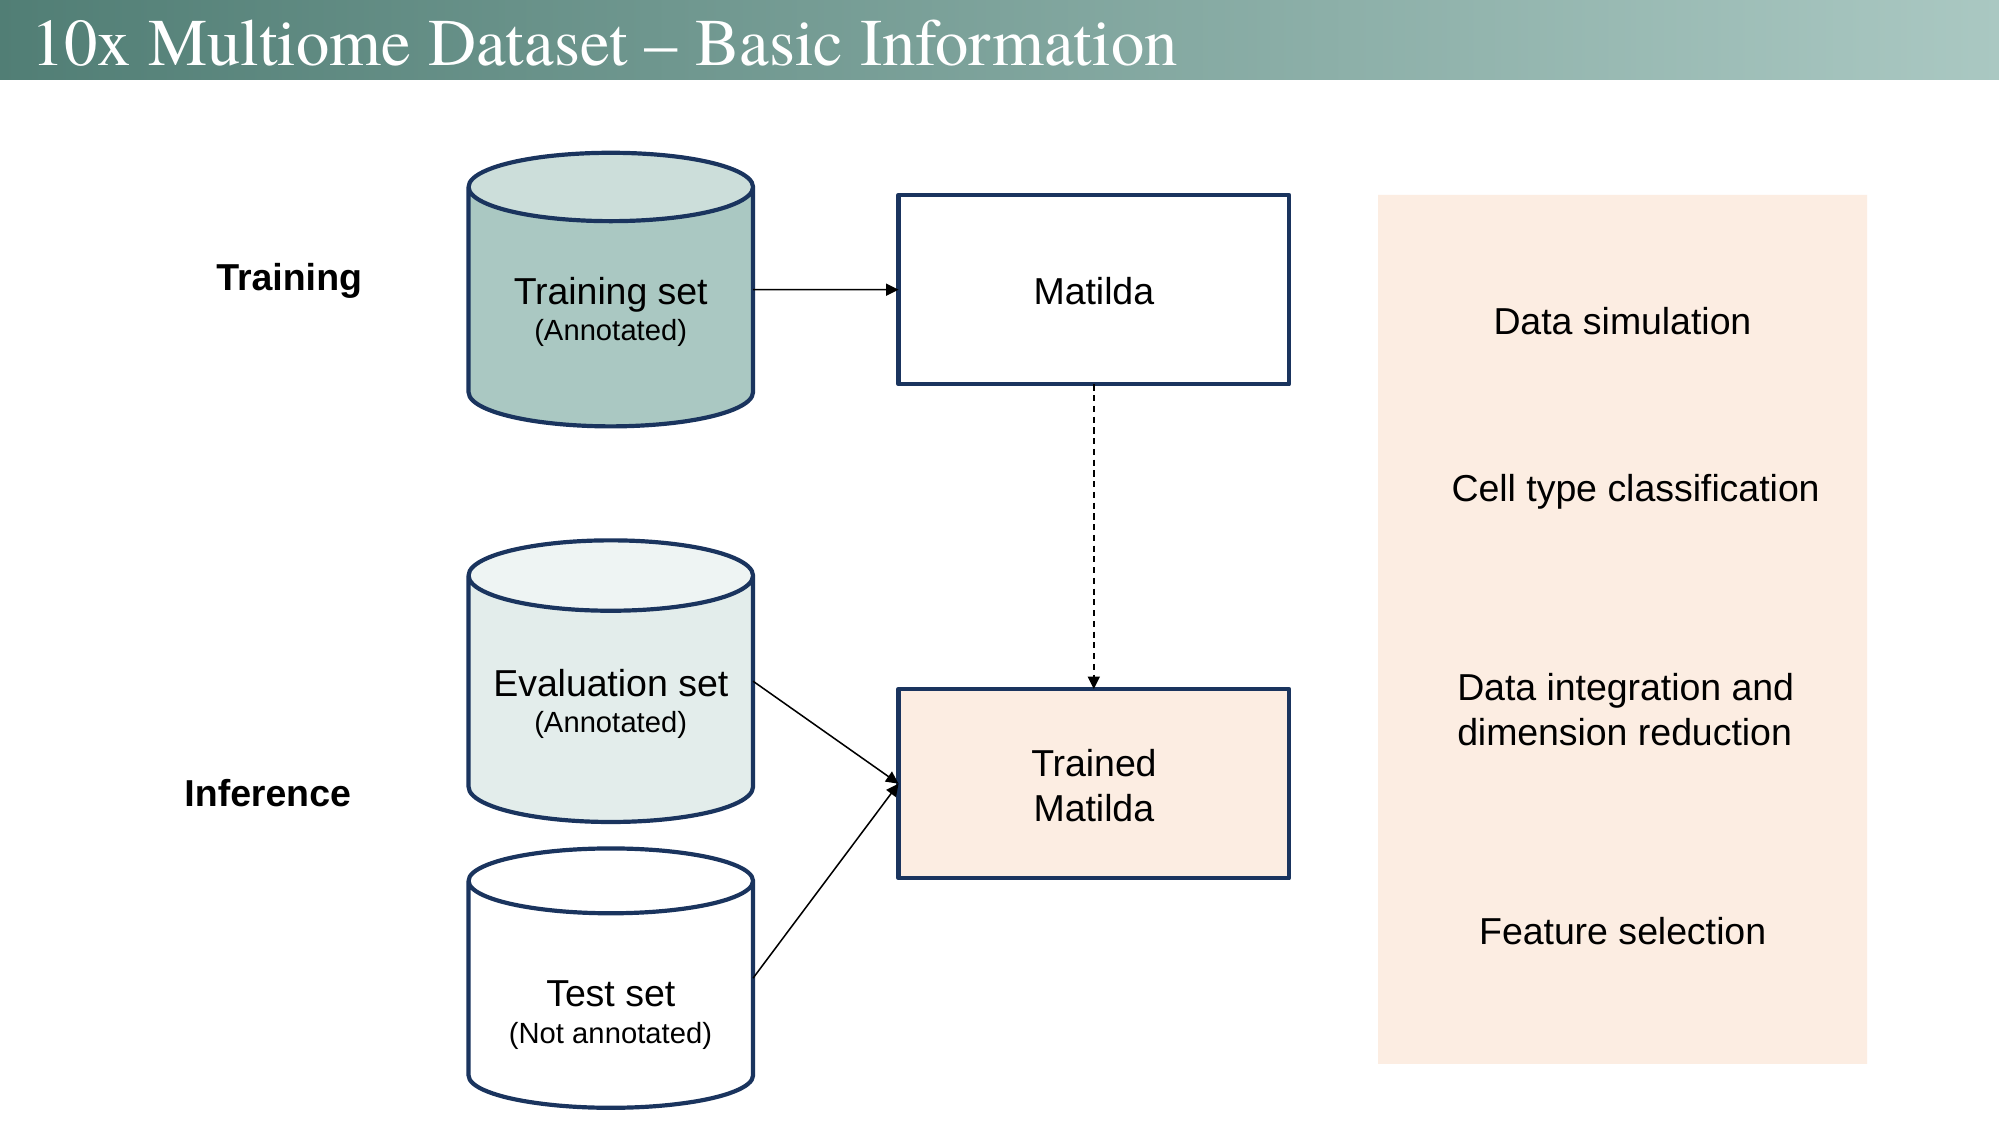

# 10x Multiome Dataset – Basic Information

Training set
(Annotated)
Matilda

Training
Data simulation
Cell type classification
Evaluation set
(Annotated)
Data integration and dimension reduction
Trained
Matilda
Inference

Test set
(Not annotated)

Feature selection